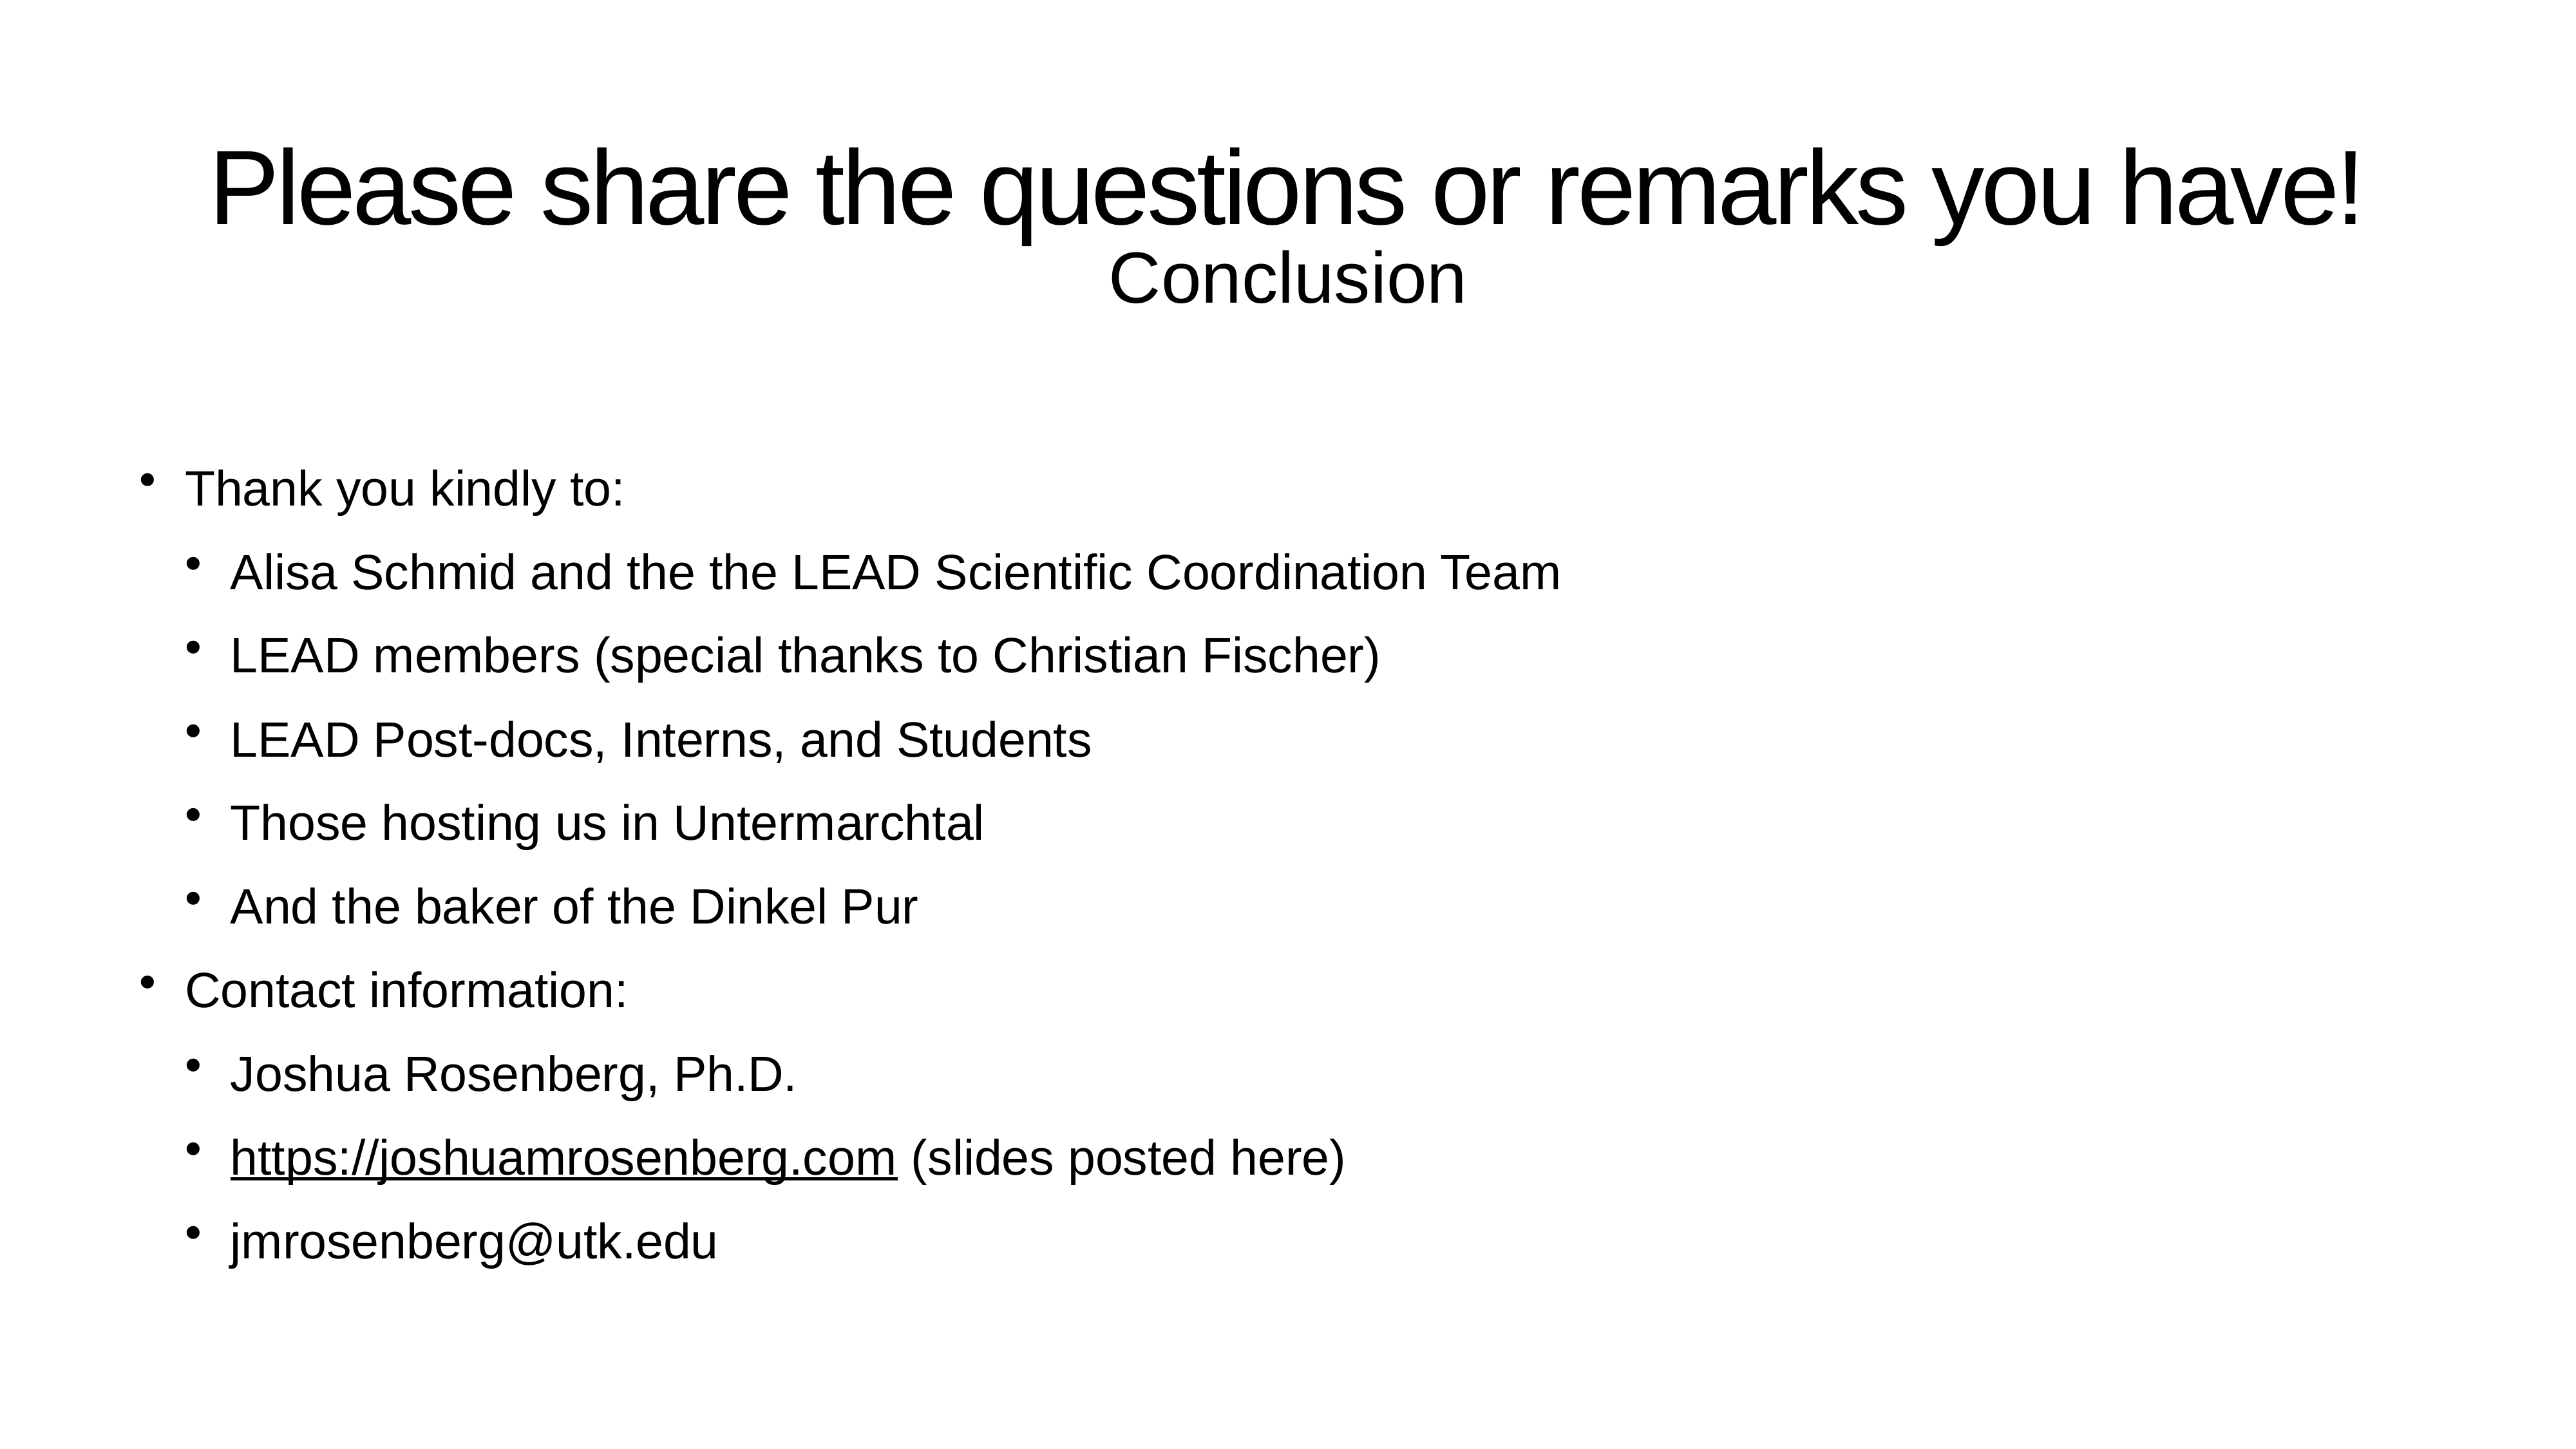

# Please share the questions or remarks you have!
Conclusion
Thank you kindly to:
Alisa Schmid and the the LEAD Scientific Coordination Team
LEAD members (special thanks to Christian Fischer)
LEAD Post-docs, Interns, and Students
Those hosting us in Untermarchtal
And the baker of the Dinkel Pur
Contact information:
Joshua Rosenberg, Ph.D.
https://joshuamrosenberg.com (slides posted here)
jmrosenberg@utk.edu